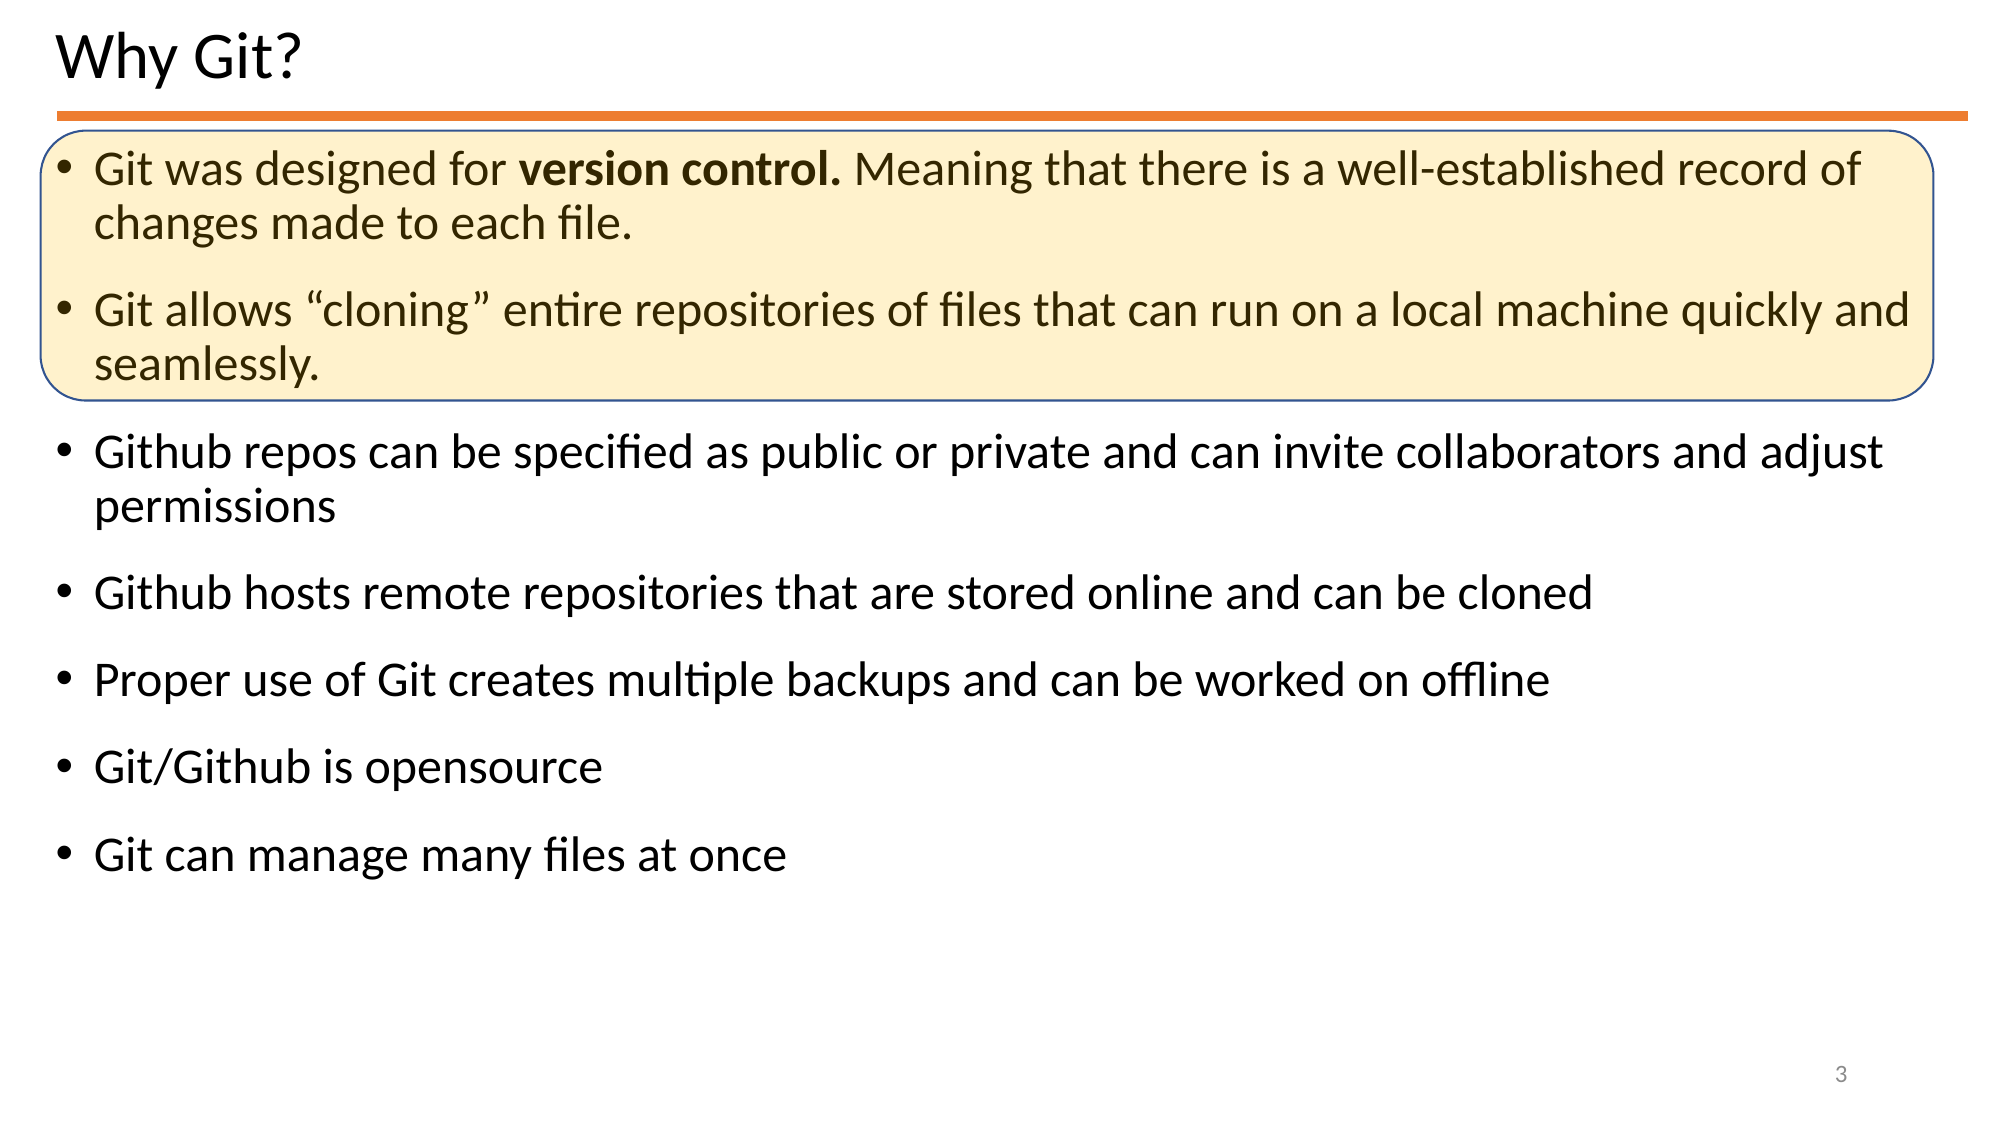

# Why Git?

Git was designed for version control. Meaning that there is a well-established record of changes made to each file.
Git allows “cloning” entire repositories of files that can run on a local machine quickly and seamlessly.
Github repos can be specified as public or private and can invite collaborators and adjust permissions
Github hosts remote repositories that are stored online and can be cloned
Proper use of Git creates multiple backups and can be worked on offline
Git/Github is opensource
Git can manage many files at once

3